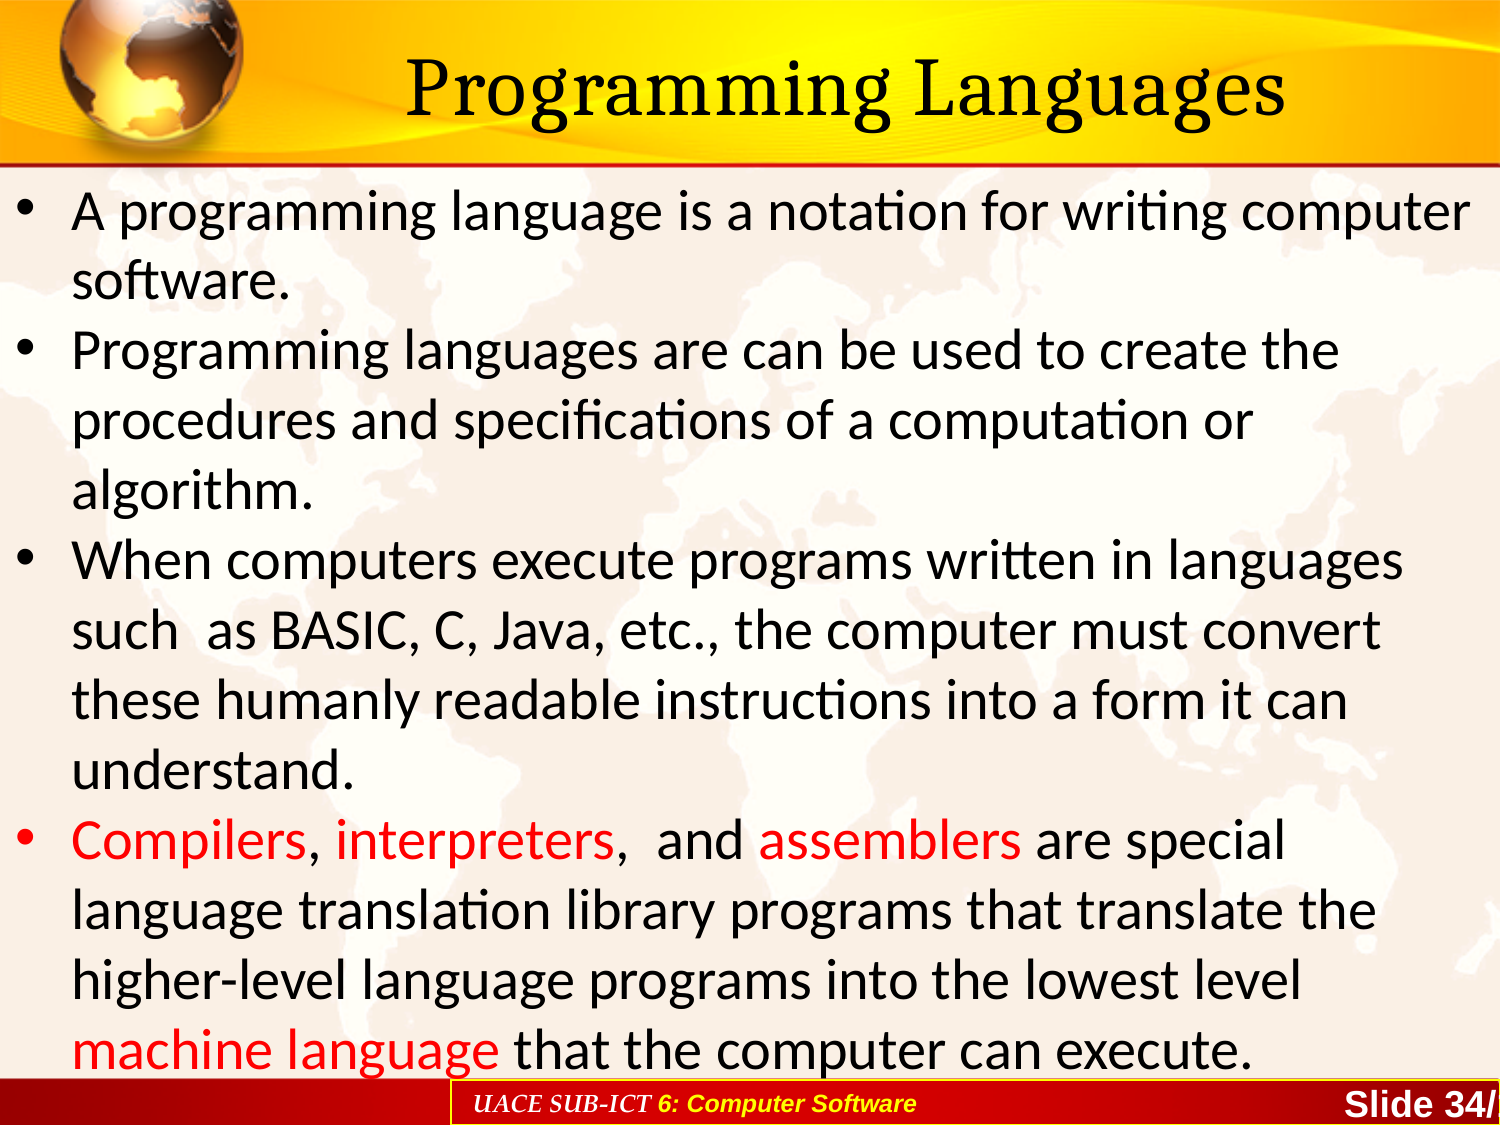

# Programming Languages
A programming language is a notation for writing computer software.
Programming languages are can be used to create the procedures and specifications of a computation or algorithm.
When computers execute programs written in languages such  as BASIC, C, Java, etc., the computer must convert these humanly readable instructions into a form it can understand.
Compilers, interpreters,  and assemblers are special  language translation library programs that translate the higher-level language programs into the lowest level machine language that the computer can execute.